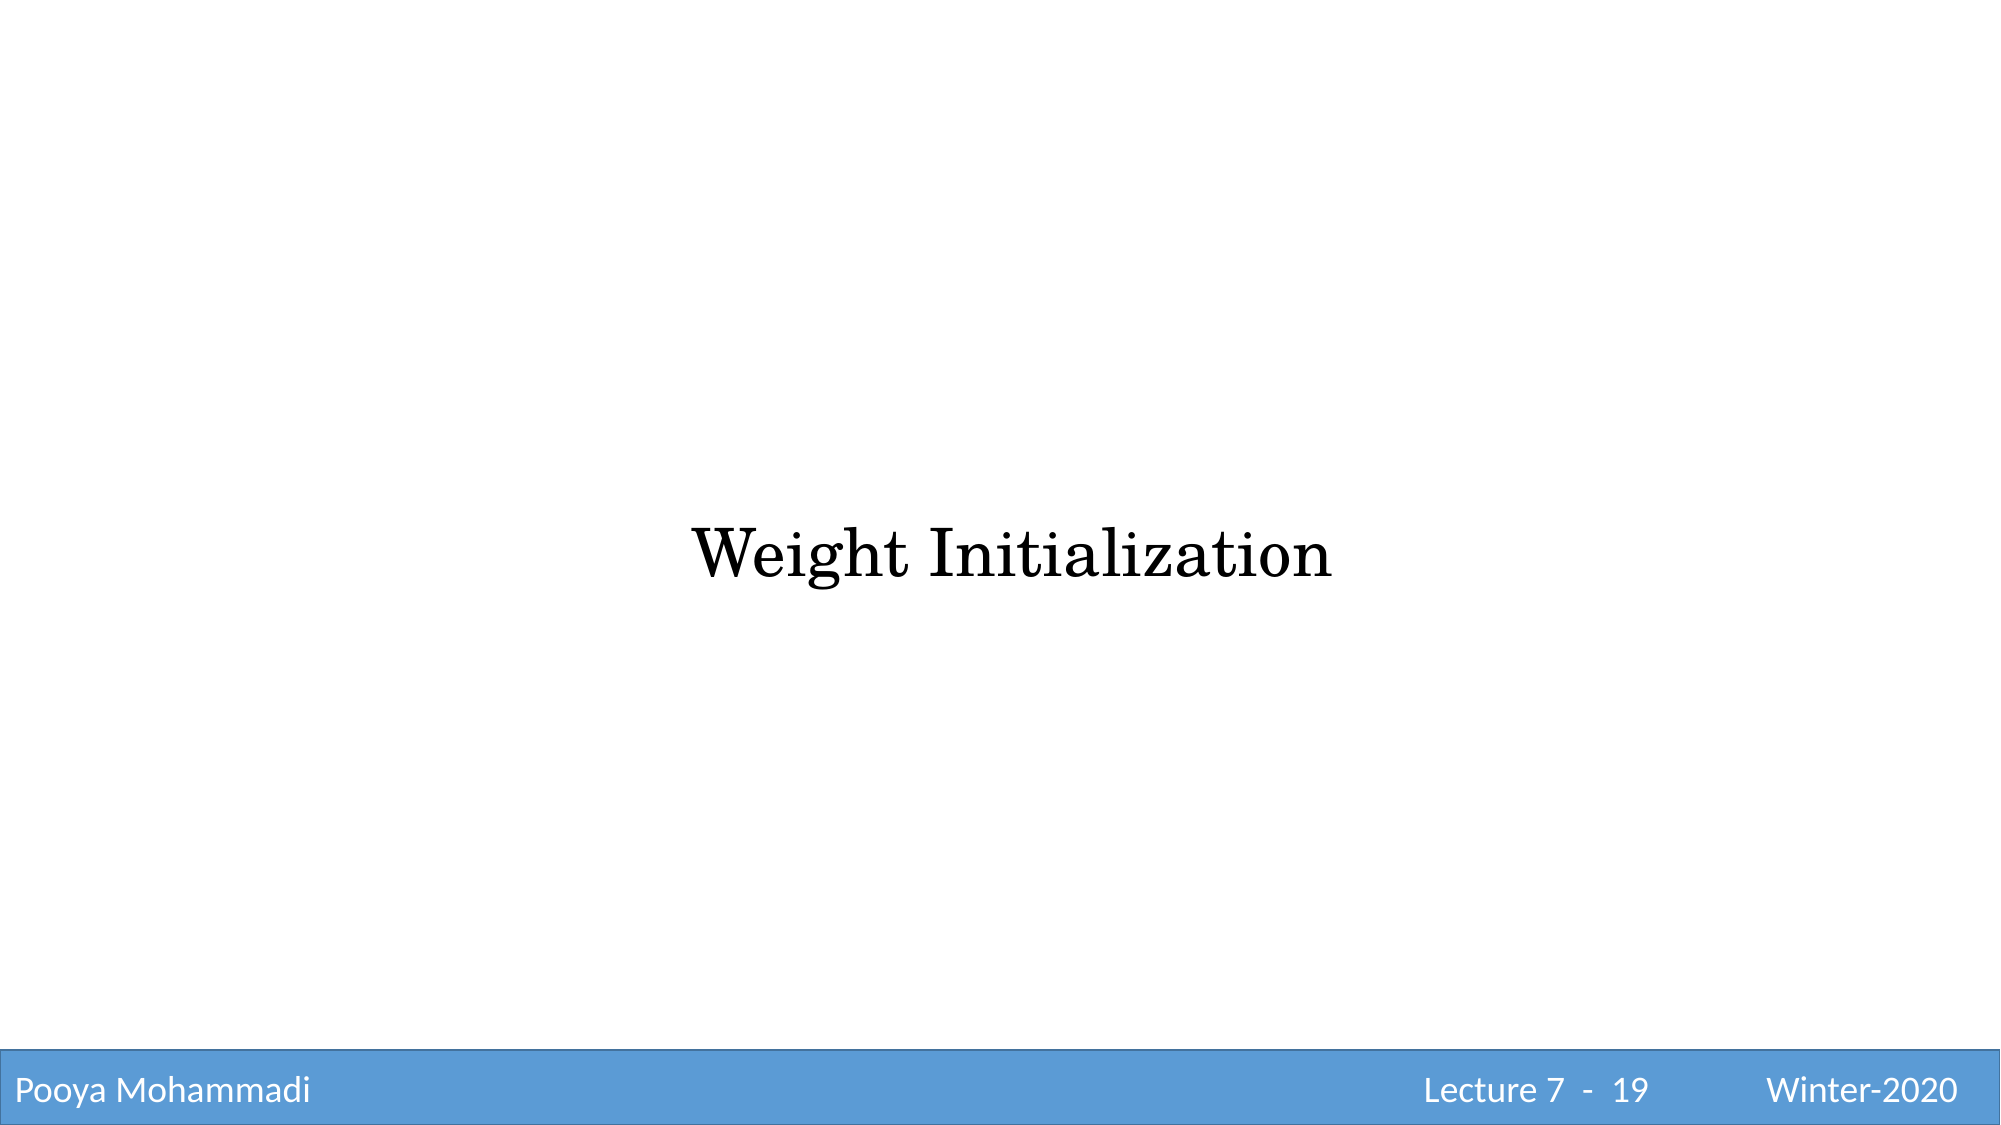

Weight Initialization
Pooya Mohammadi					     			       Lecture 7  -  19	            Winter-2020